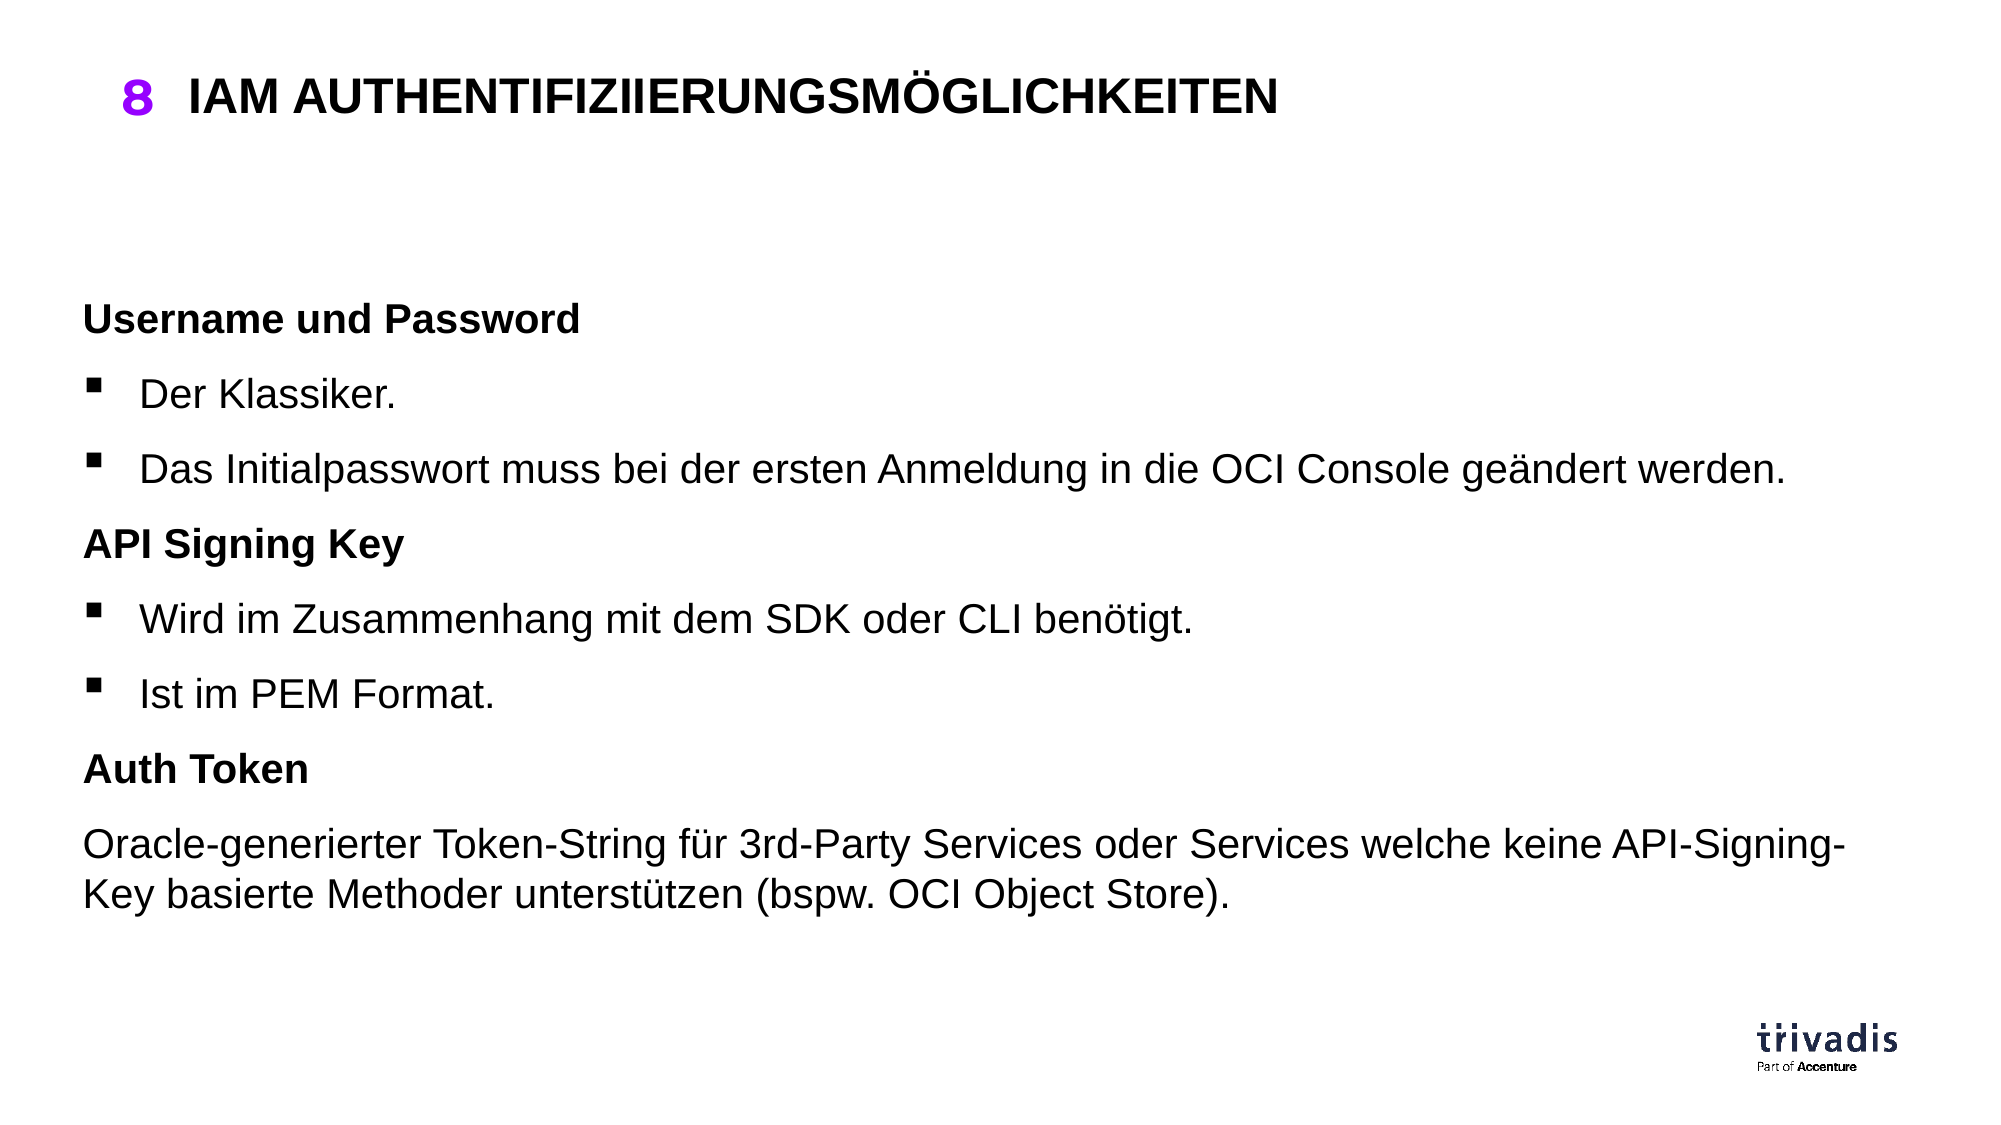

# IAM Authentifiziierungsmöglichkeiten
Username und Password
Der Klassiker.
Das Initialpasswort muss bei der ersten Anmeldung in die OCI Console geändert werden.
API Signing Key
Wird im Zusammenhang mit dem SDK oder CLI benötigt.
Ist im PEM Format.
Auth Token
Oracle-generierter Token-String für 3rd-Party Services oder Services welche keine API-Signing-Key basierte Methoder unterstützen (bspw. OCI Object Store).